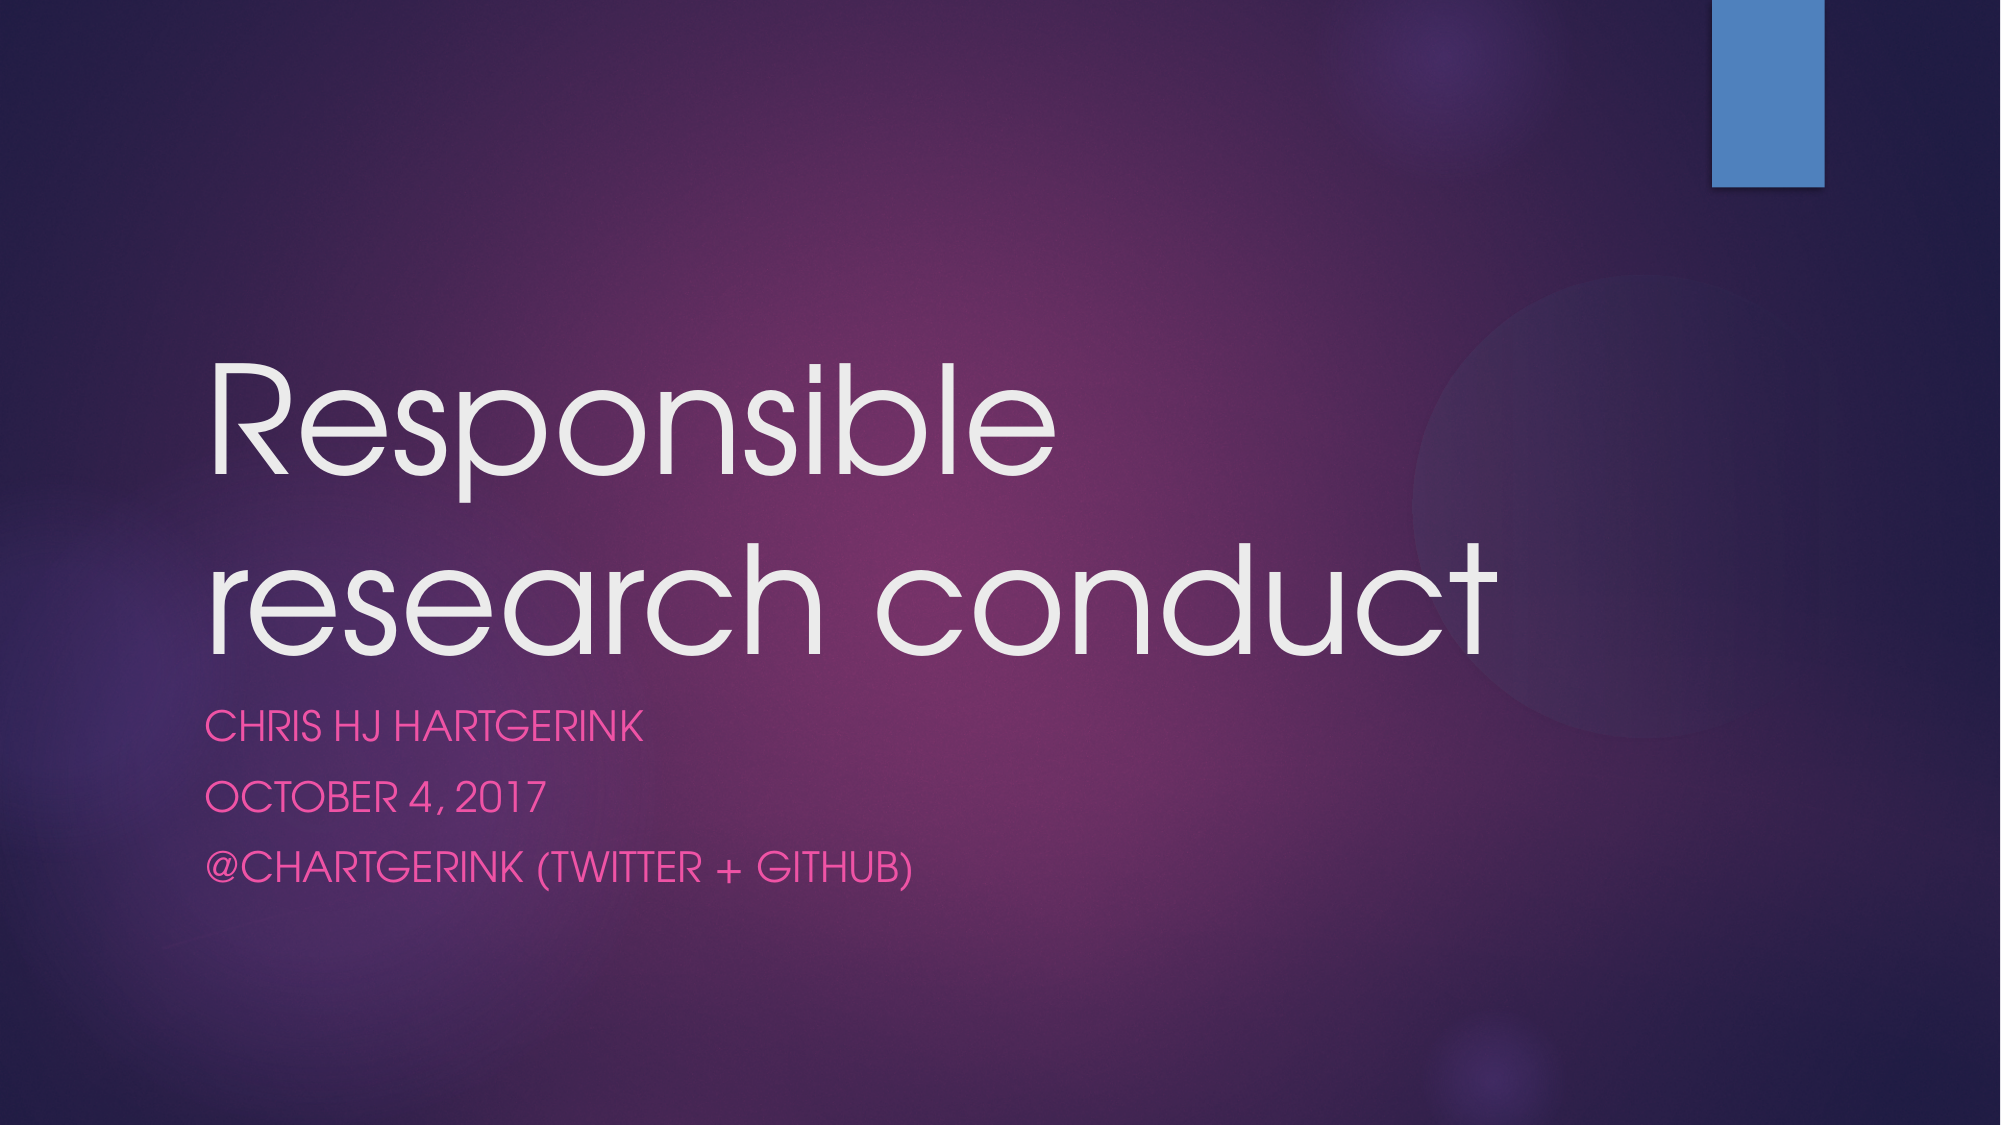

Responsible research conduct
Chris HJ Hartgerink
October 4, 2017
@chartgerink (twitter + github)